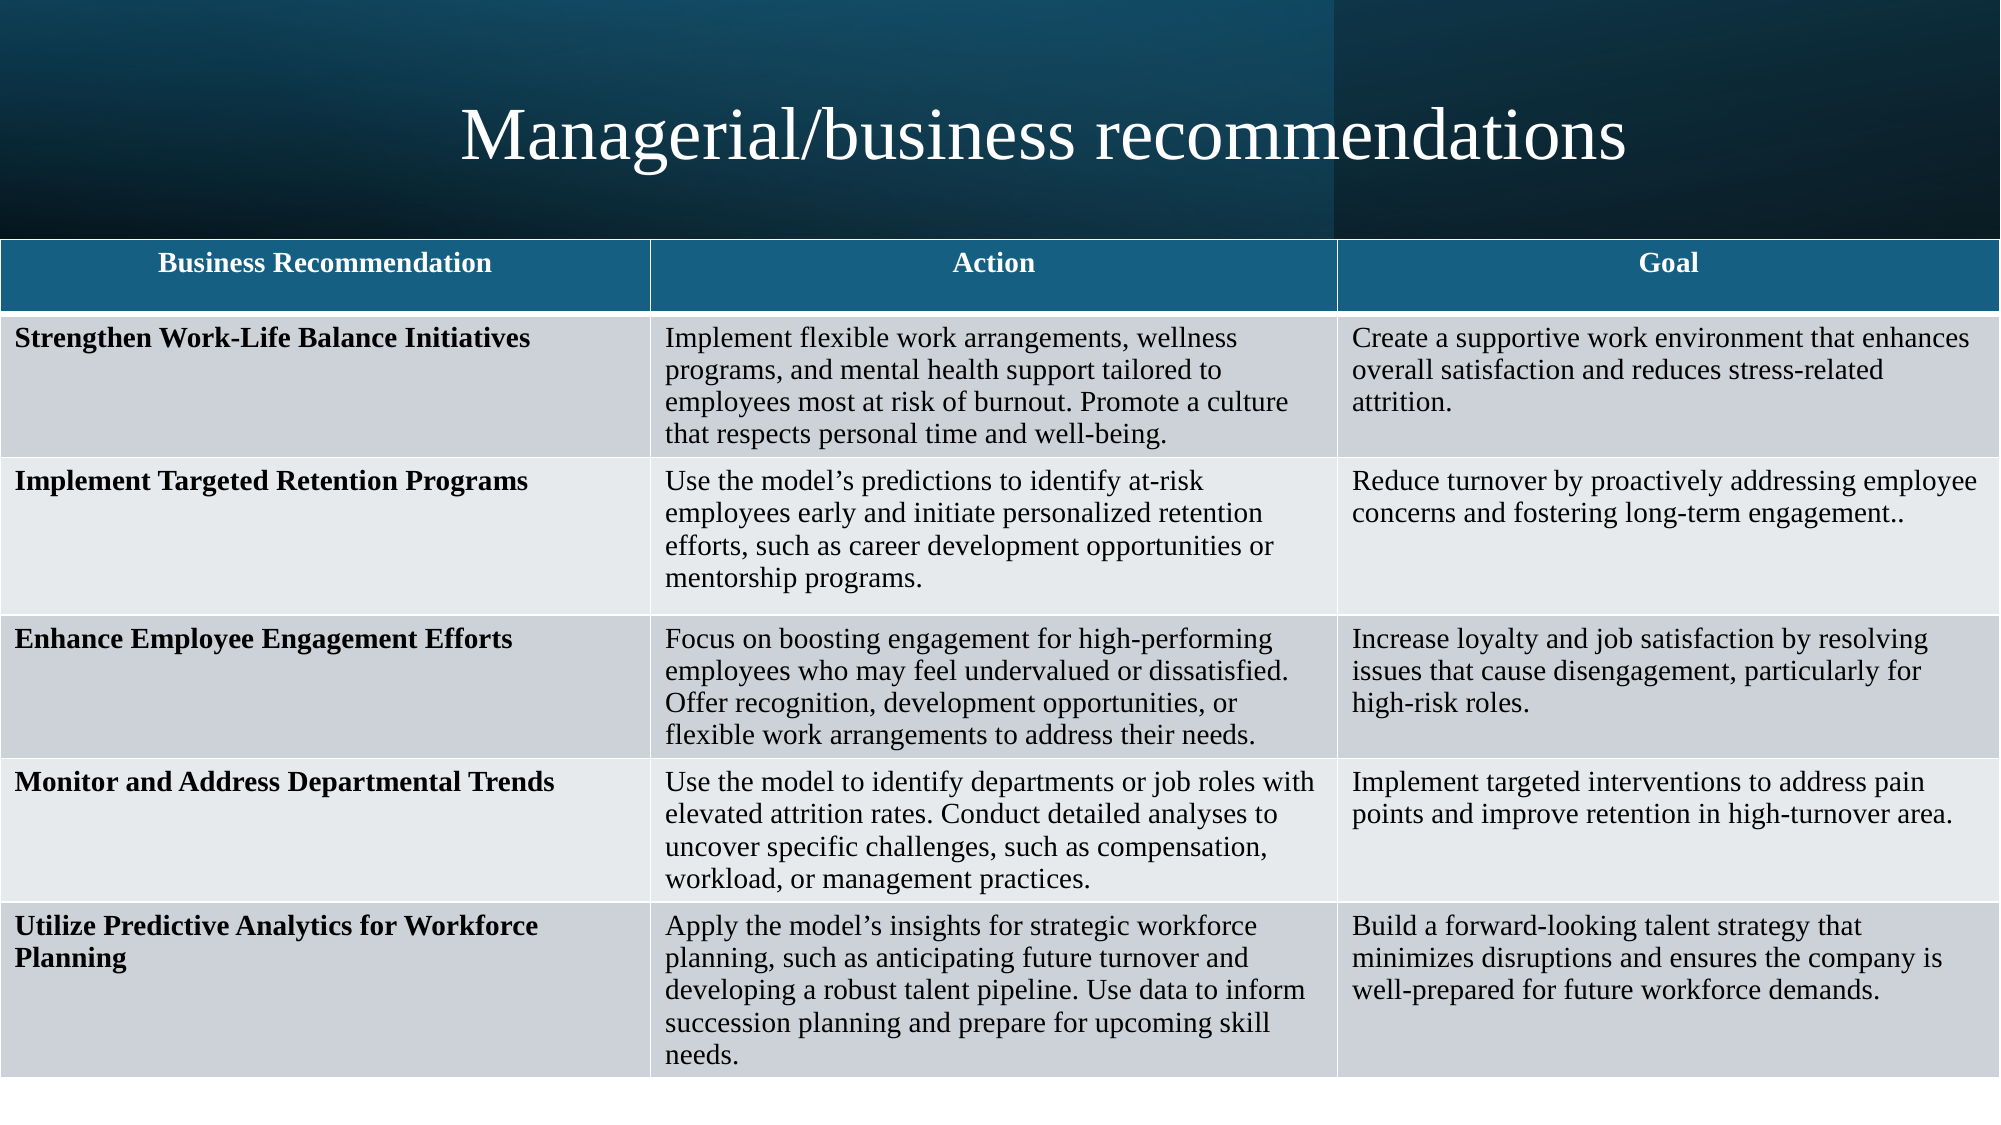

# Managerial/business recommendations
| Business Recommendation | Action | Goal |
| --- | --- | --- |
| Strengthen Work-Life Balance Initiatives | Implement flexible work arrangements, wellness programs, and mental health support tailored to employees most at risk of burnout. Promote a culture that respects personal time and well-being. | Create a supportive work environment that enhances overall satisfaction and reduces stress-related attrition. |
| Implement Targeted Retention Programs | Use the model’s predictions to identify at-risk employees early and initiate personalized retention efforts, such as career development opportunities or mentorship programs. | Reduce turnover by proactively addressing employee concerns and fostering long-term engagement.. |
| Enhance Employee Engagement Efforts | Focus on boosting engagement for high-performing employees who may feel undervalued or dissatisfied. Offer recognition, development opportunities, or flexible work arrangements to address their needs. | Increase loyalty and job satisfaction by resolving issues that cause disengagement, particularly for high-risk roles. |
| Monitor and Address Departmental Trends | Use the model to identify departments or job roles with elevated attrition rates. Conduct detailed analyses to uncover specific challenges, such as compensation, workload, or management practices. | Implement targeted interventions to address pain points and improve retention in high-turnover area. |
| Utilize Predictive Analytics for Workforce Planning | Apply the model’s insights for strategic workforce planning, such as anticipating future turnover and developing a robust talent pipeline. Use data to inform succession planning and prepare for upcoming skill needs. | Build a forward-looking talent strategy that minimizes disruptions and ensures the company is well-prepared for future workforce demands. |